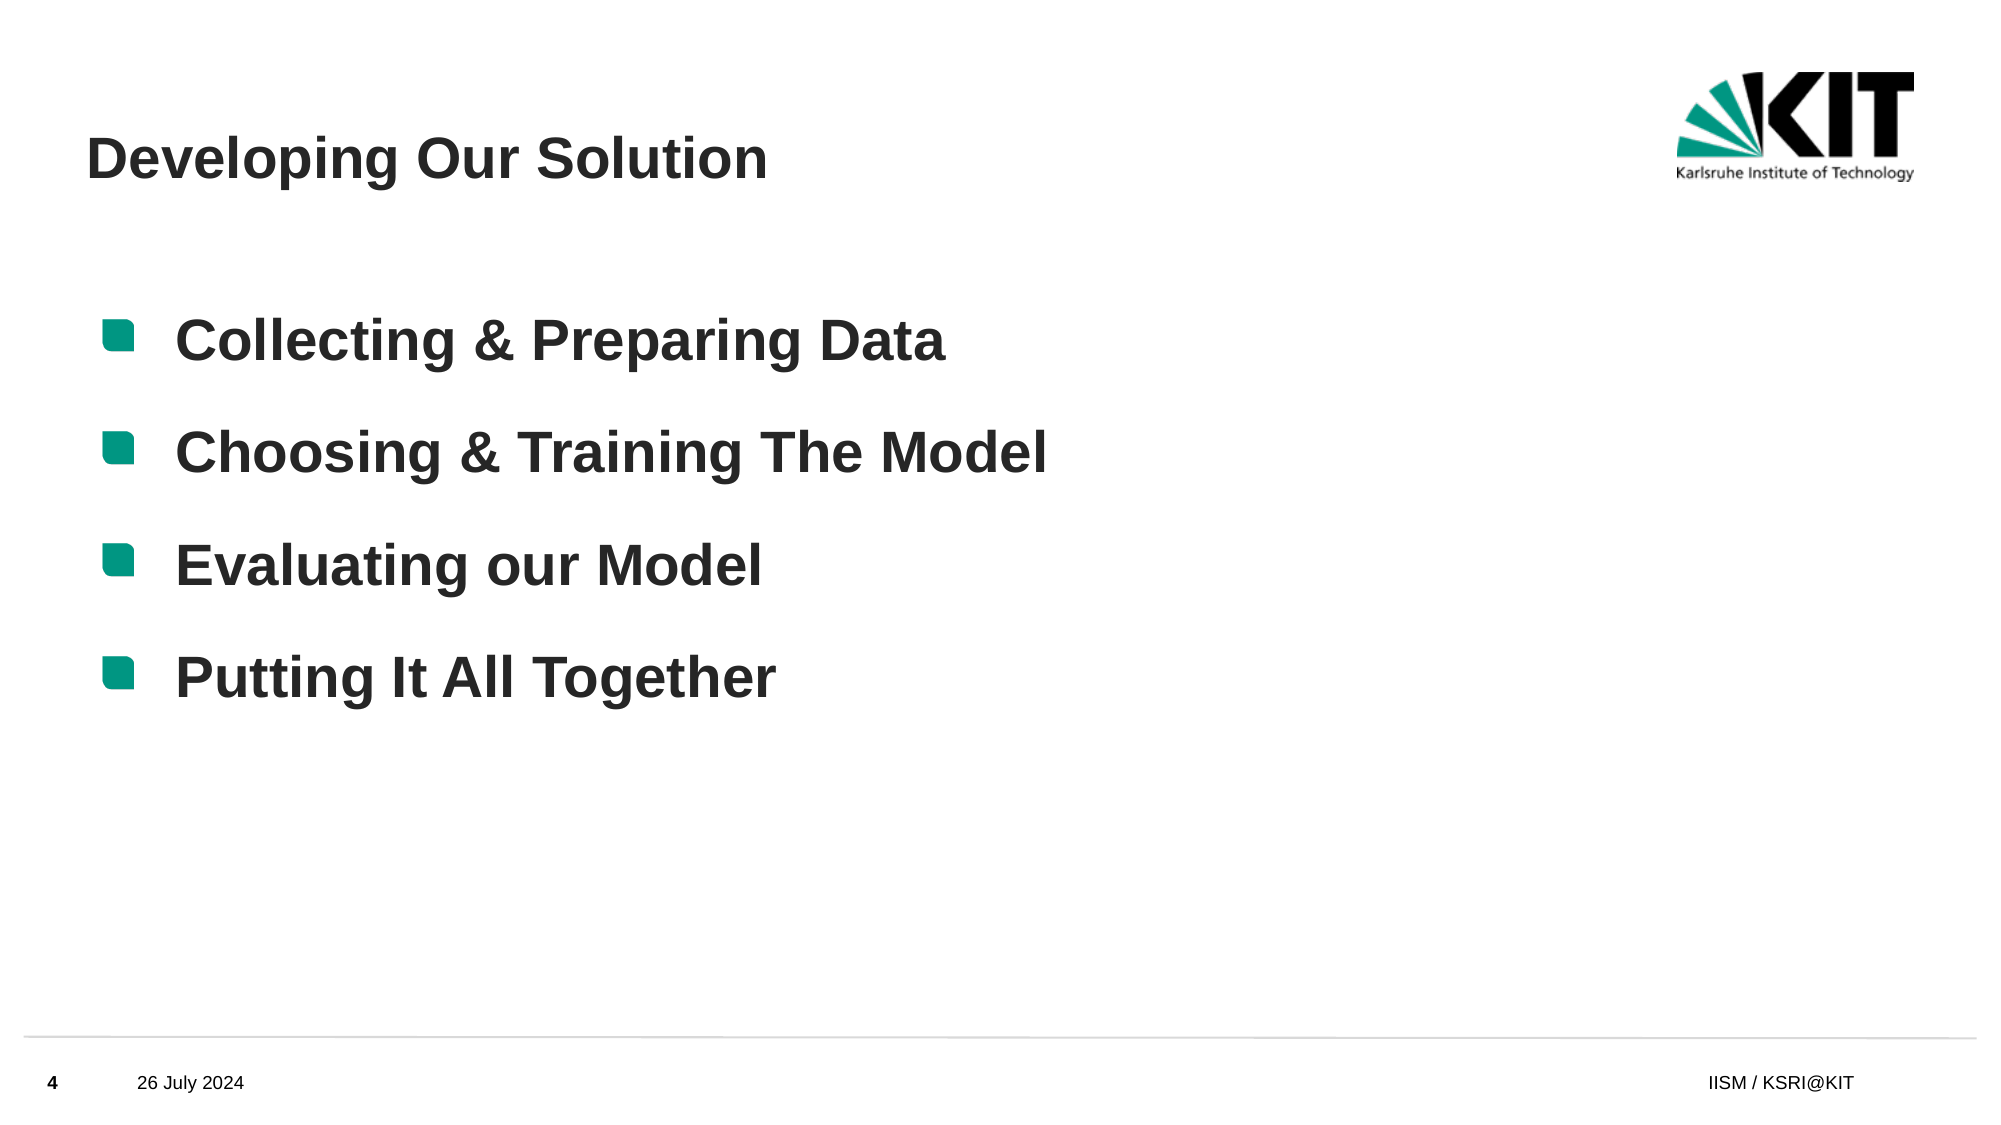

# Developing Our Solution
Collecting & Preparing Data
Choosing & Training The Model
Evaluating our Model
Putting It All Together
4
26 July 2024